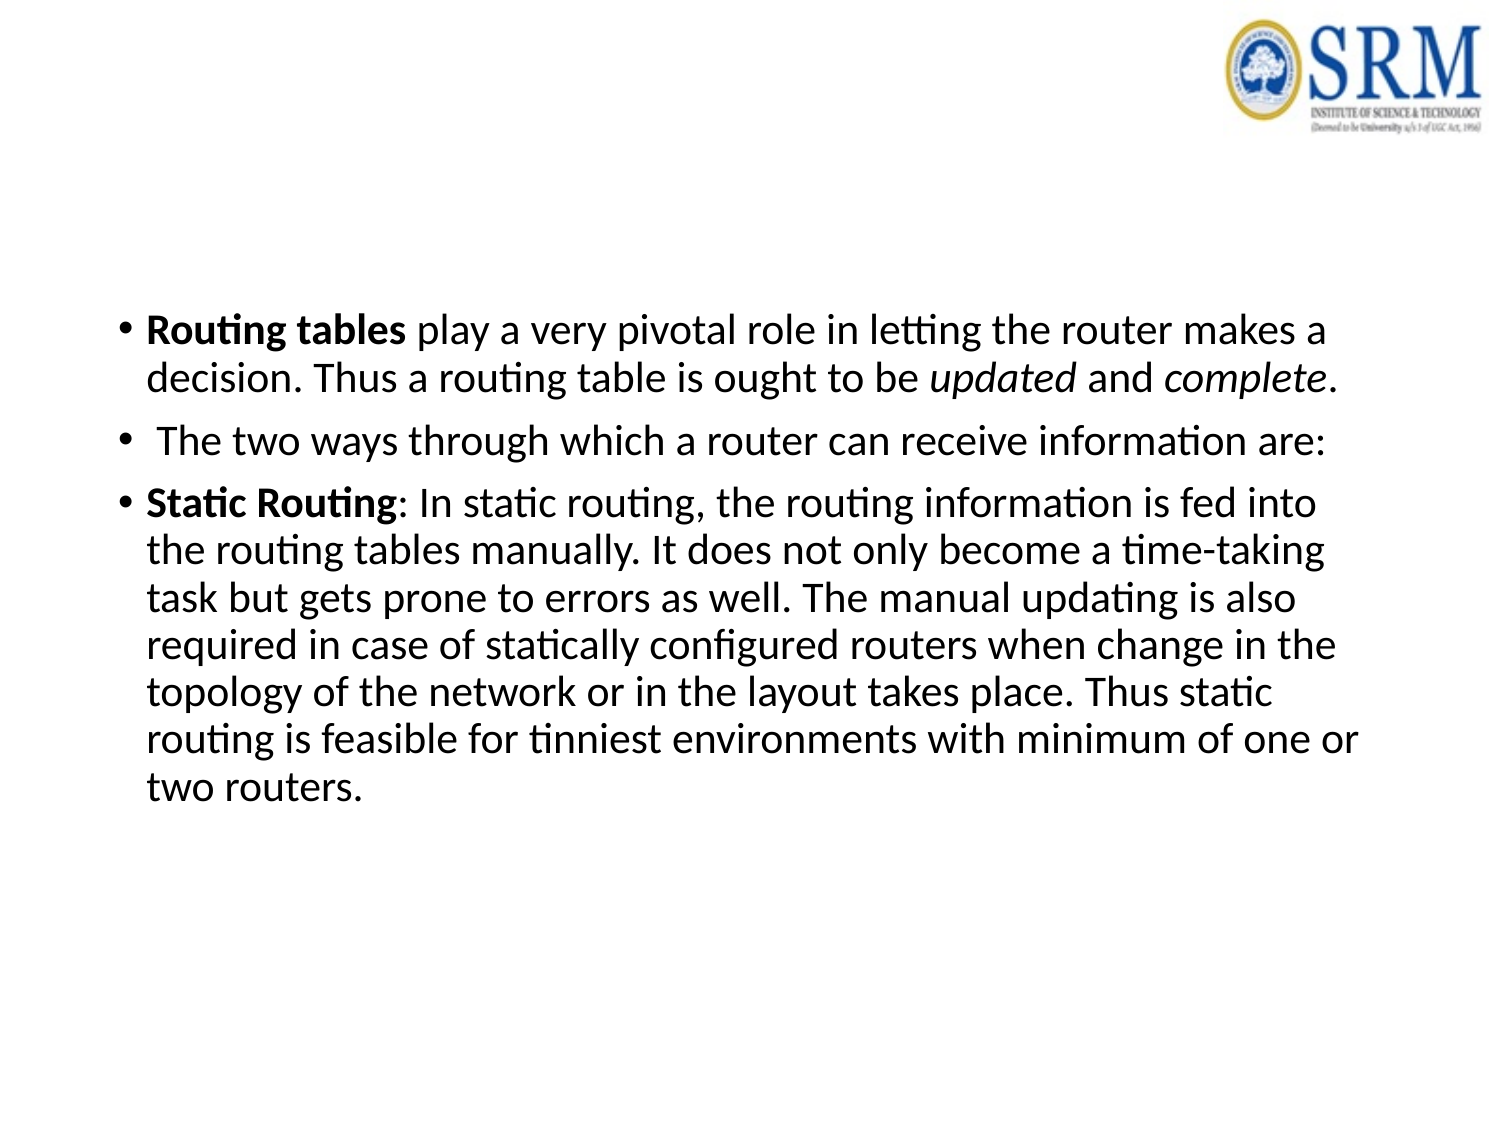

#
Routing tables play a very pivotal role in letting the router makes a decision. Thus a routing table is ought to be updated and complete.
 The two ways through which a router can receive information are:
Static Routing: In static routing, the routing information is fed into the routing tables manually. It does not only become a time-taking task but gets prone to errors as well. The manual updating is also required in case of statically configured routers when change in the topology of the network or in the layout takes place. Thus static routing is feasible for tinniest environments with minimum of one or two routers.